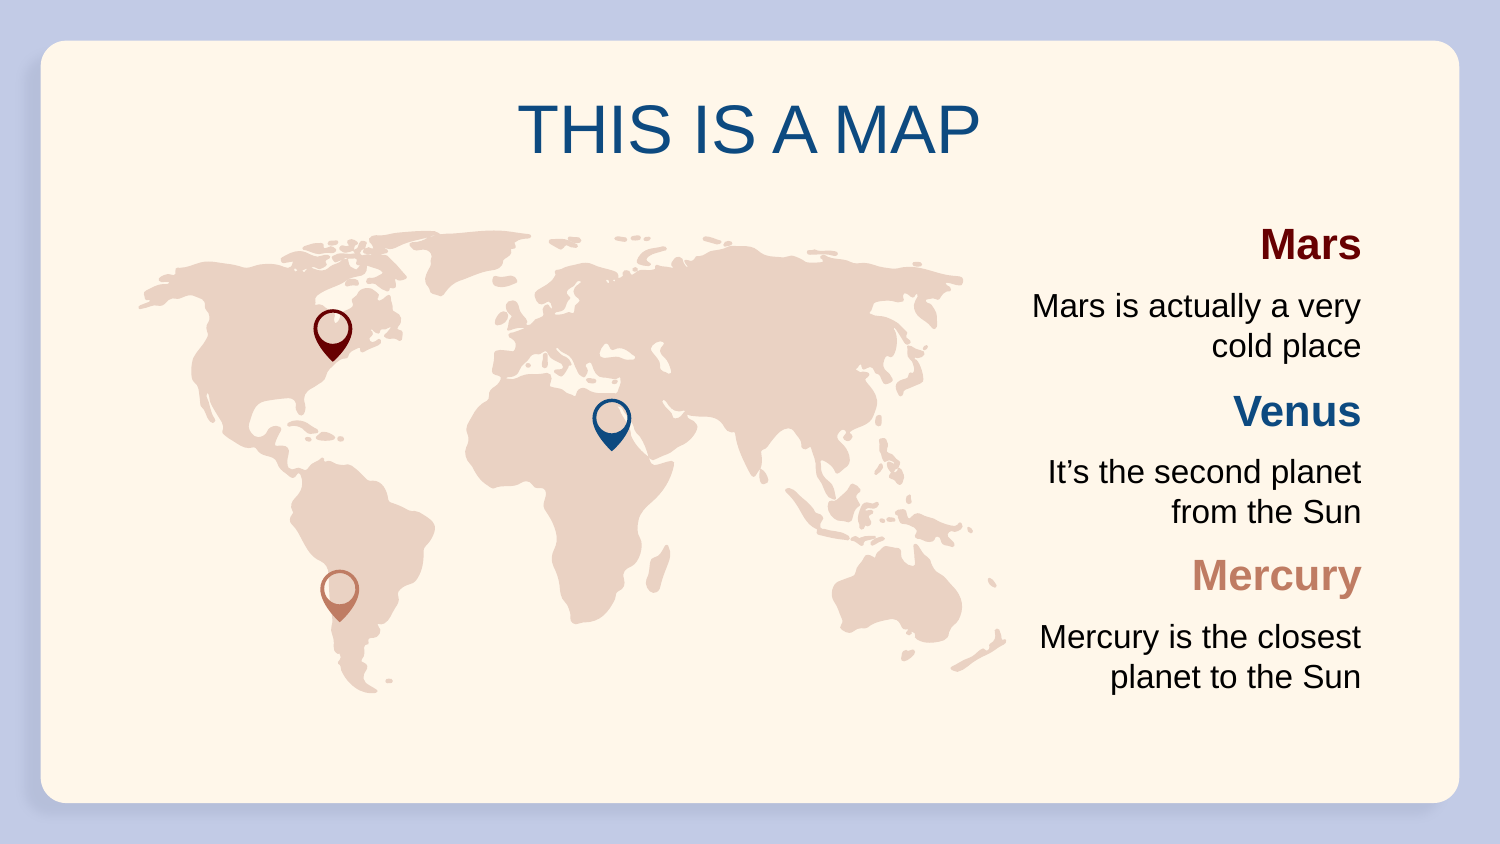

# THIS IS A MAP
Mars

Mars is actually a very cold place

Venus

It’s the second planet from the Sun
Mercury

Mercury is the closest planet to the Sun